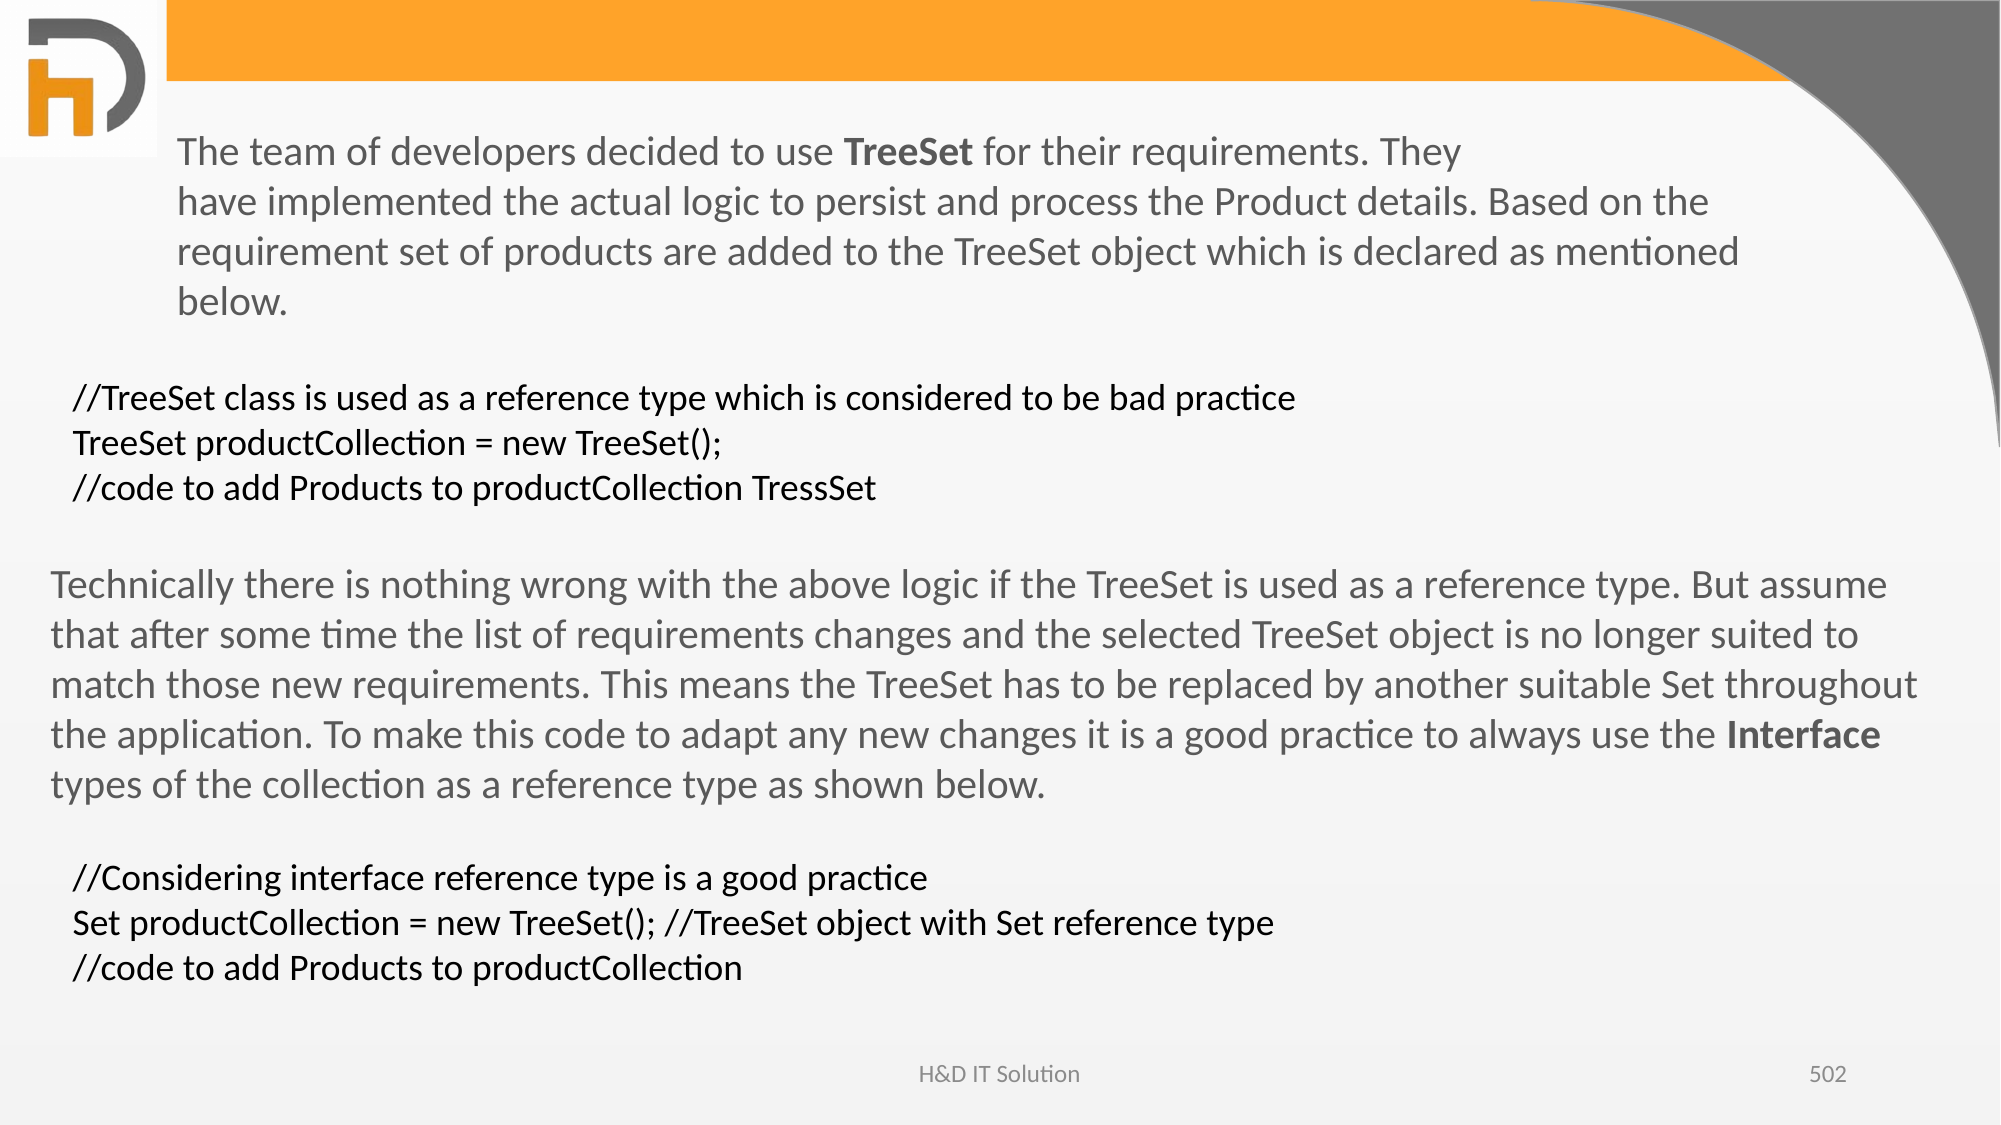

The team of developers decided to use TreeSet for their requirements. They have implemented the actual logic to persist and process the Product details. Based on the requirement set of products are added to the TreeSet object which is declared as mentioned below.
//TreeSet class is used as a reference type which is considered to be bad practice
TreeSet productCollection = new TreeSet();
//code to add Products to productCollection TressSet
Technically there is nothing wrong with the above logic if the TreeSet is used as a reference type. But assume that after some time the list of requirements changes and the selected TreeSet object is no longer suited to match those new requirements. This means the TreeSet has to be replaced by another suitable Set throughout the application. To make this code to adapt any new changes it is a good practice to always use the Interface types of the collection as a reference type as shown below.
//Considering interface reference type is a good practice
Set productCollection = new TreeSet(); //TreeSet object with Set reference type
//code to add Products to productCollection
H&D IT Solution
502